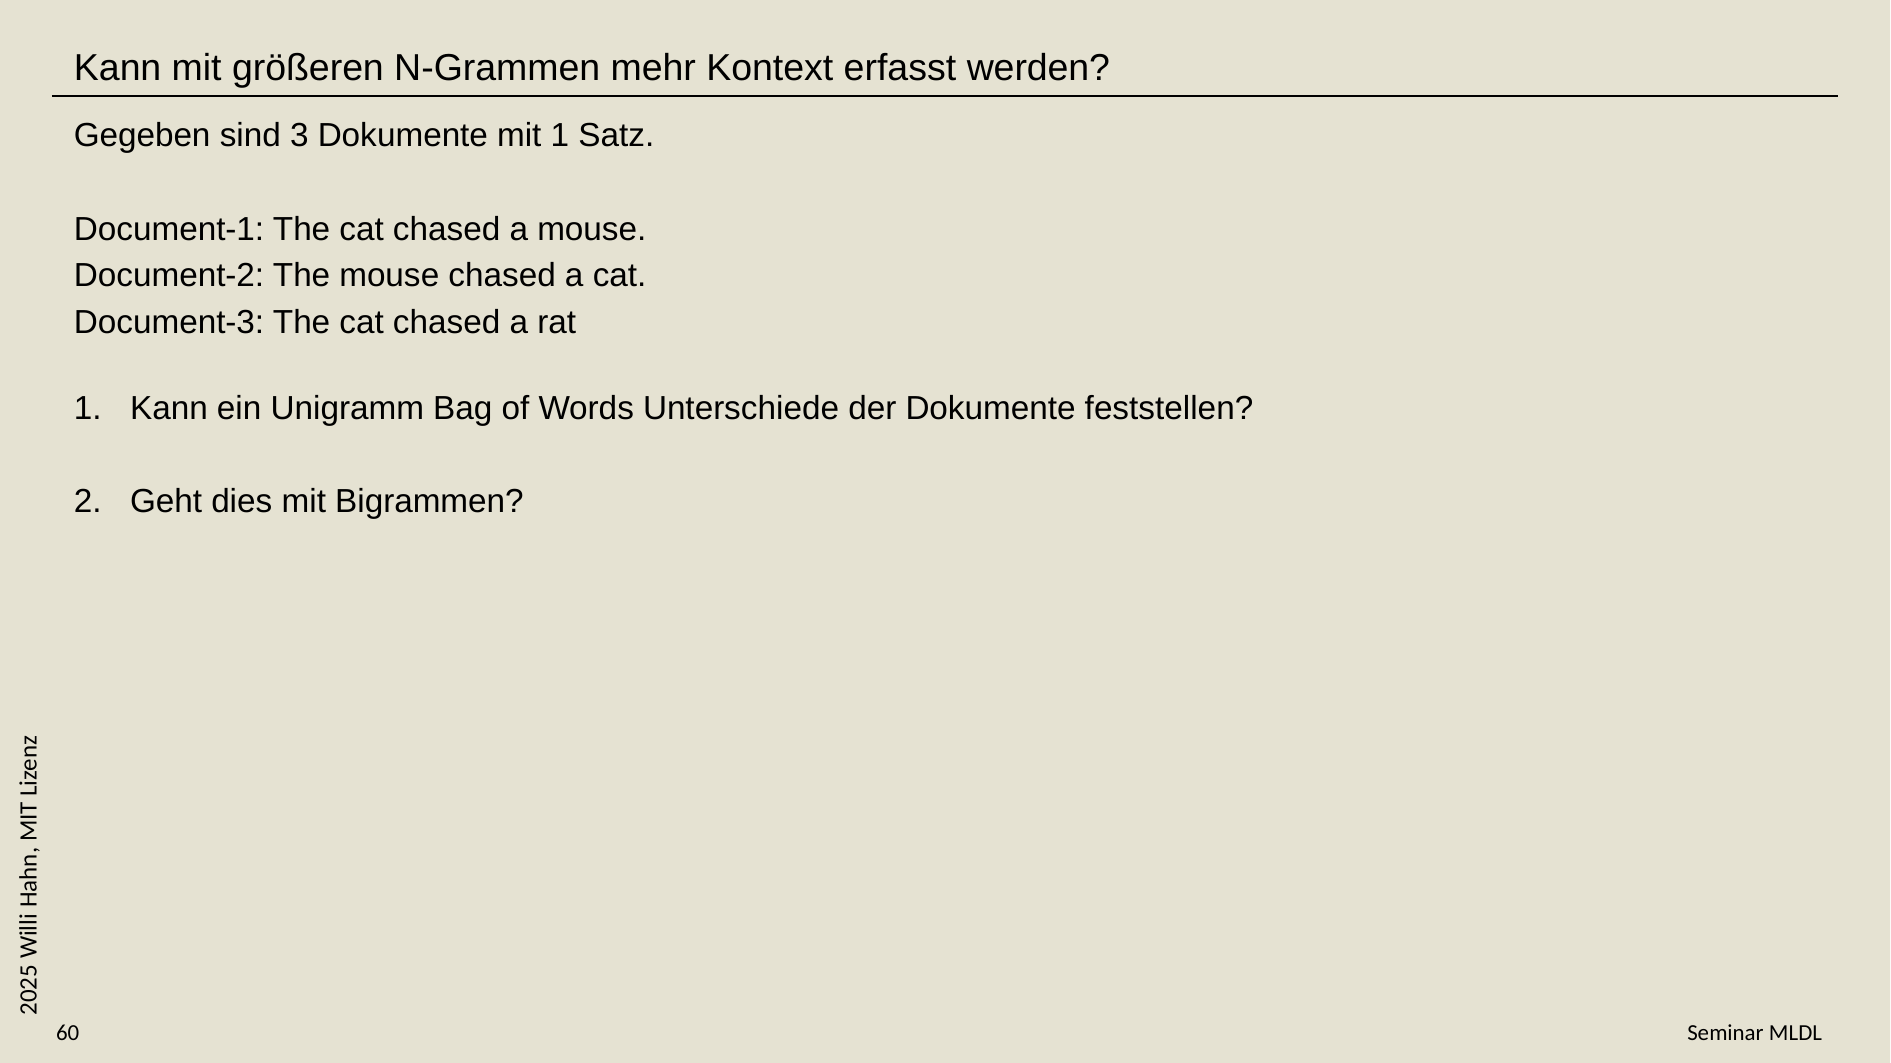

Kann mit größeren N-Grammen mehr Kontext erfasst werden?
Gegeben sind 3 Dokumente mit 1 Satz.

Document-1: The cat chased a mouse.
Document-2: The mouse chased a cat.
Document-3: The cat chased a rat
Kann ein Unigramm Bag of Words Unterschiede der Dokumente feststellen?

Geht dies mit Bigrammen?